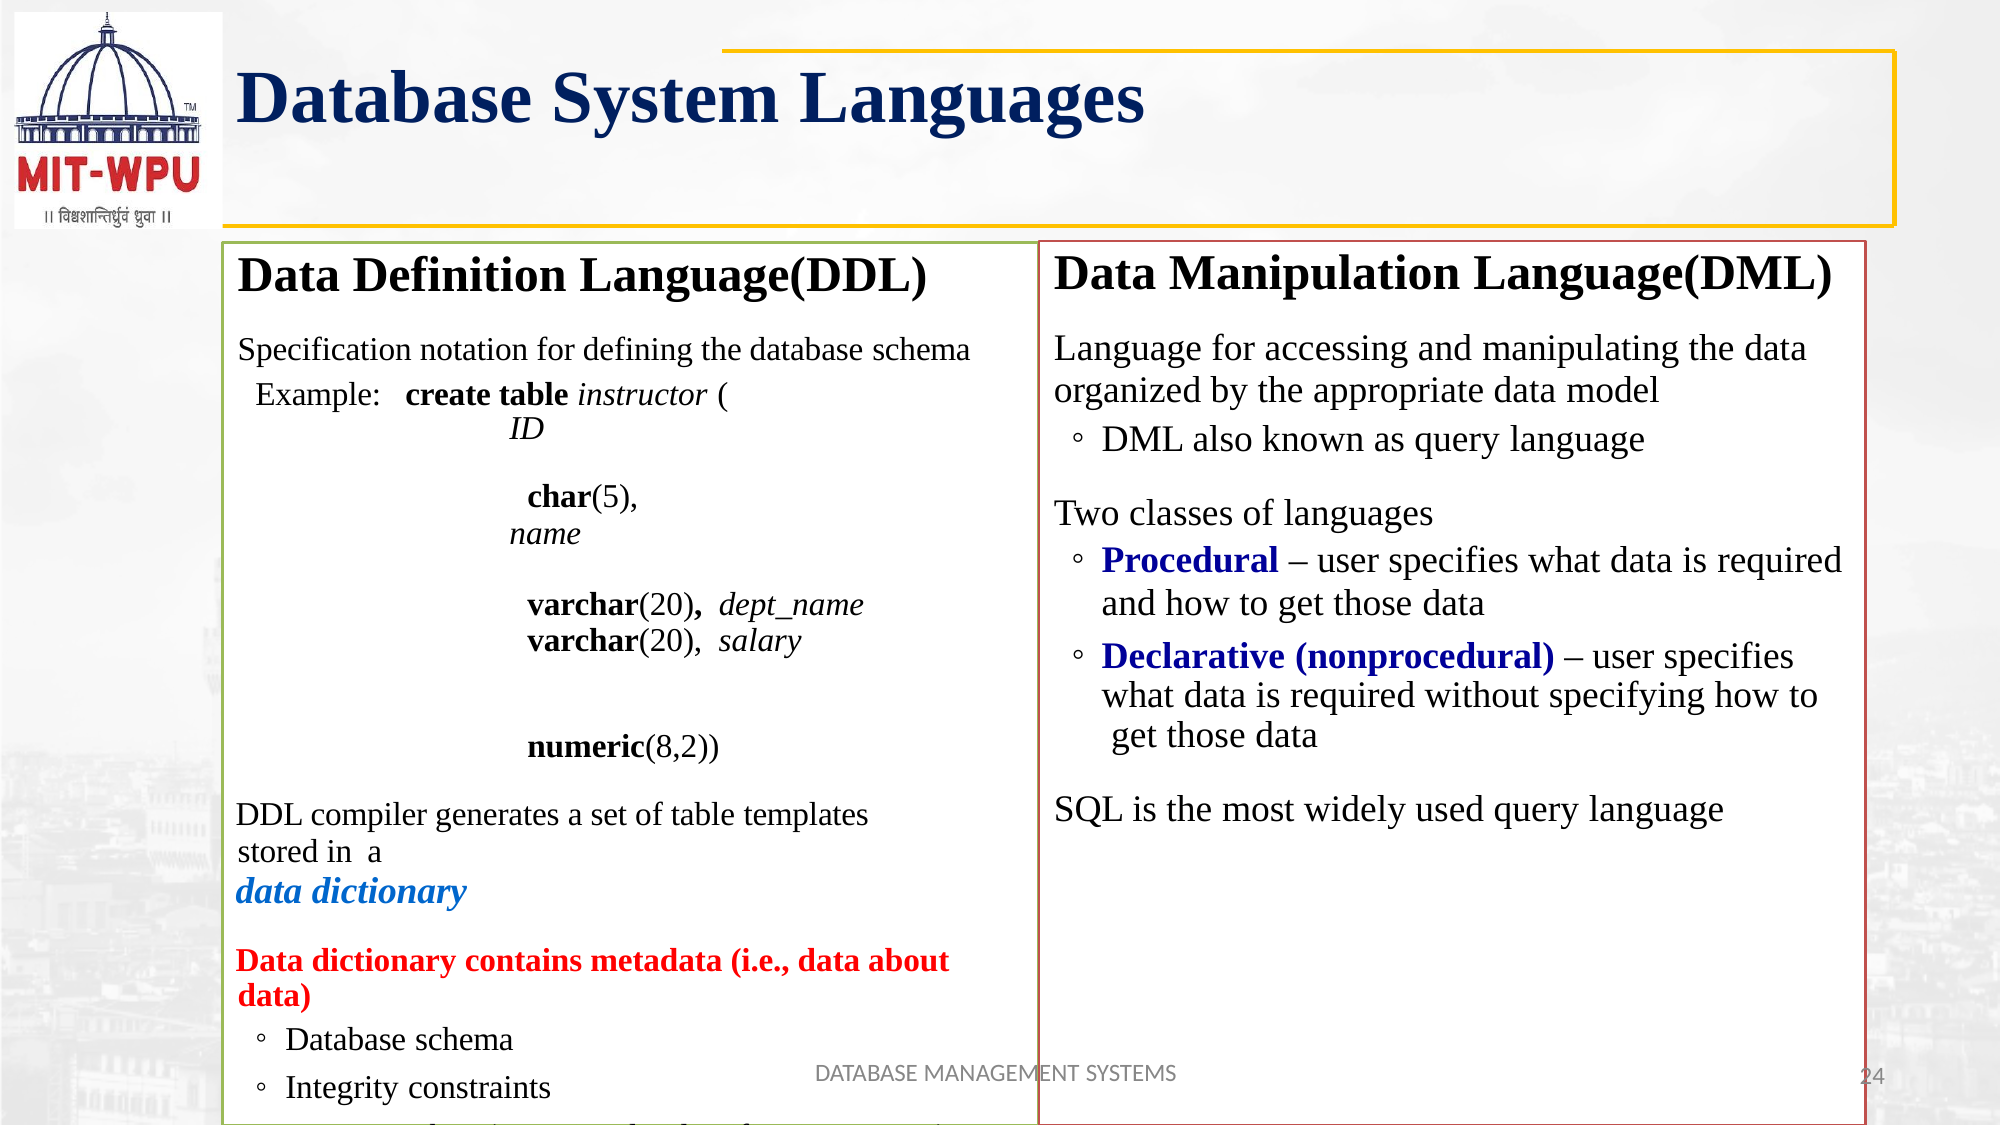

# Database System Languages
Data Manipulation Language(DML)
Language for accessing and manipulating the data
organized by the appropriate data model
DML also known as query language
Two classes of languages
Procedural – user specifies what data is required
and how to get those data
Declarative (nonprocedural) – user specifies  what data is required without specifying how to  get those data
SQL is the most widely used query language
Data Definition Language(DDL)
Specification notation for defining the database schema  Example:	create table instructor (
ID	char(5),
name	varchar(20),  dept_name varchar(20),  salary		numeric(8,2))
DDL compiler generates a set of table templates stored in a
data dictionary
Data dictionary contains metadata (i.e., data about  data)
Database schema
Integrity constraints
Primary key (ID uniquely identifies instructors)
Referential integrity (references constraint in SQL)
e.g. dept_name value in any instructor tuple must  appear in department relation

DATABASE MANAGEMENT SYSTEMS
24